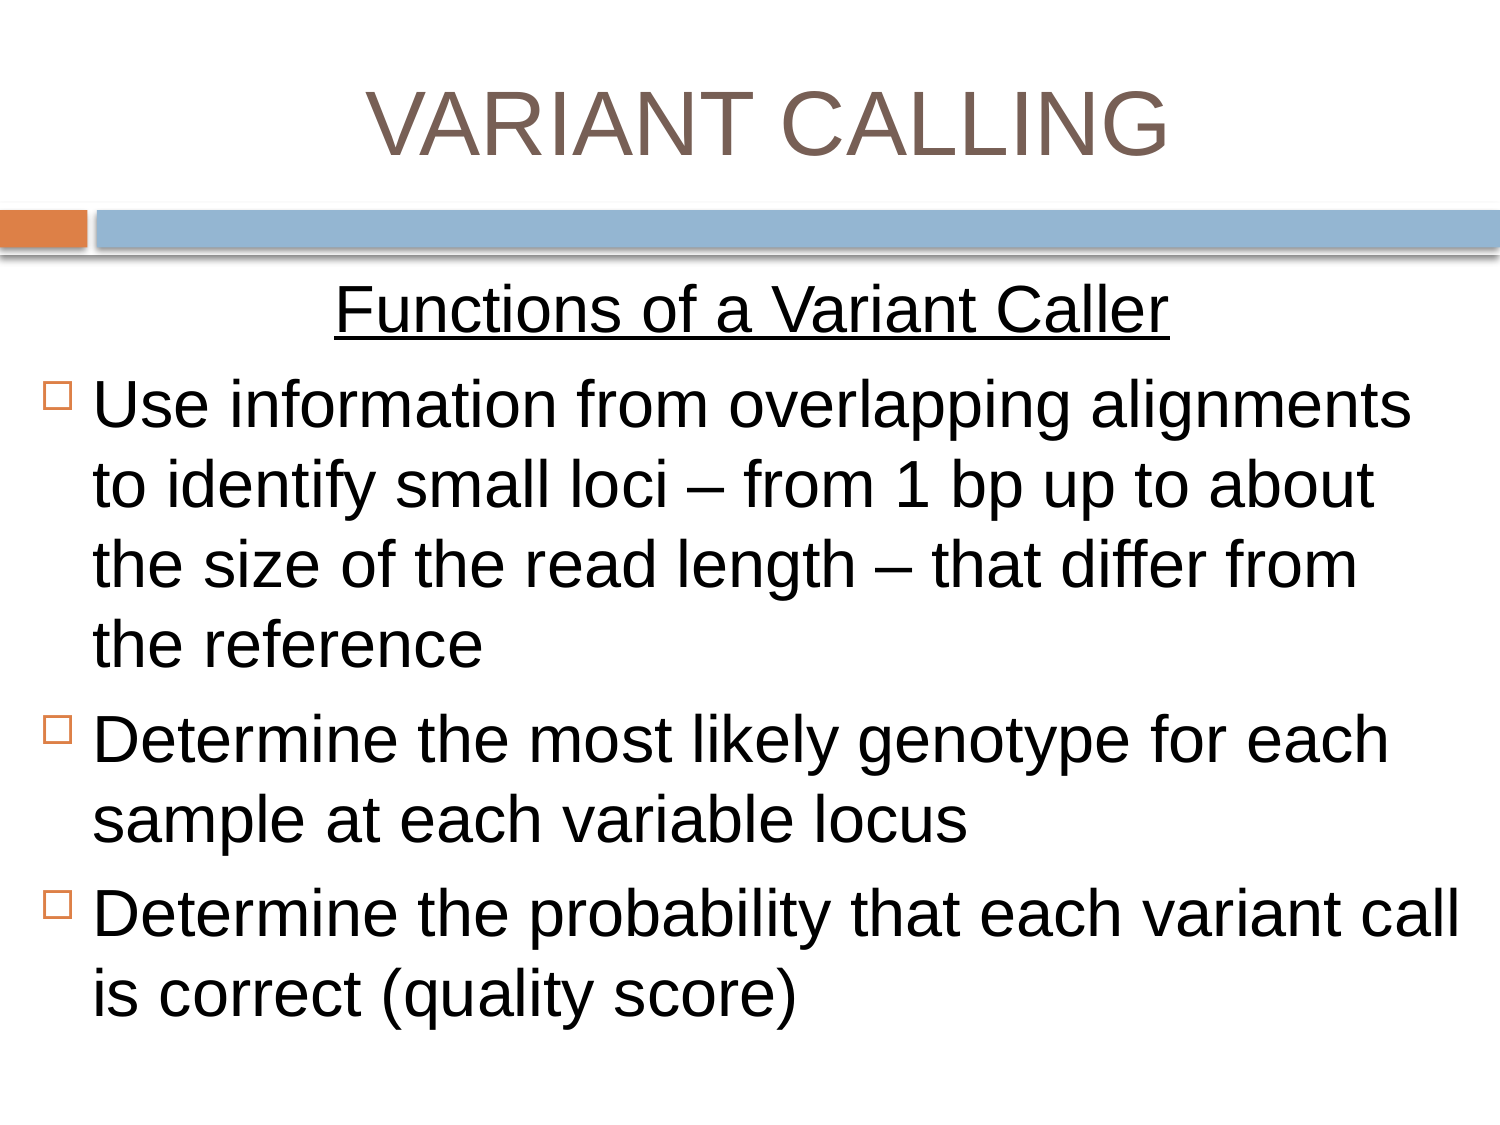

# VARIANT CALLING
Functions of a Variant Caller
Use information from overlapping alignments to identify small loci – from 1 bp up to about the size of the read length – that differ from the reference
Determine the most likely genotype for each sample at each variable locus
Determine the probability that each variant call is correct (quality score)